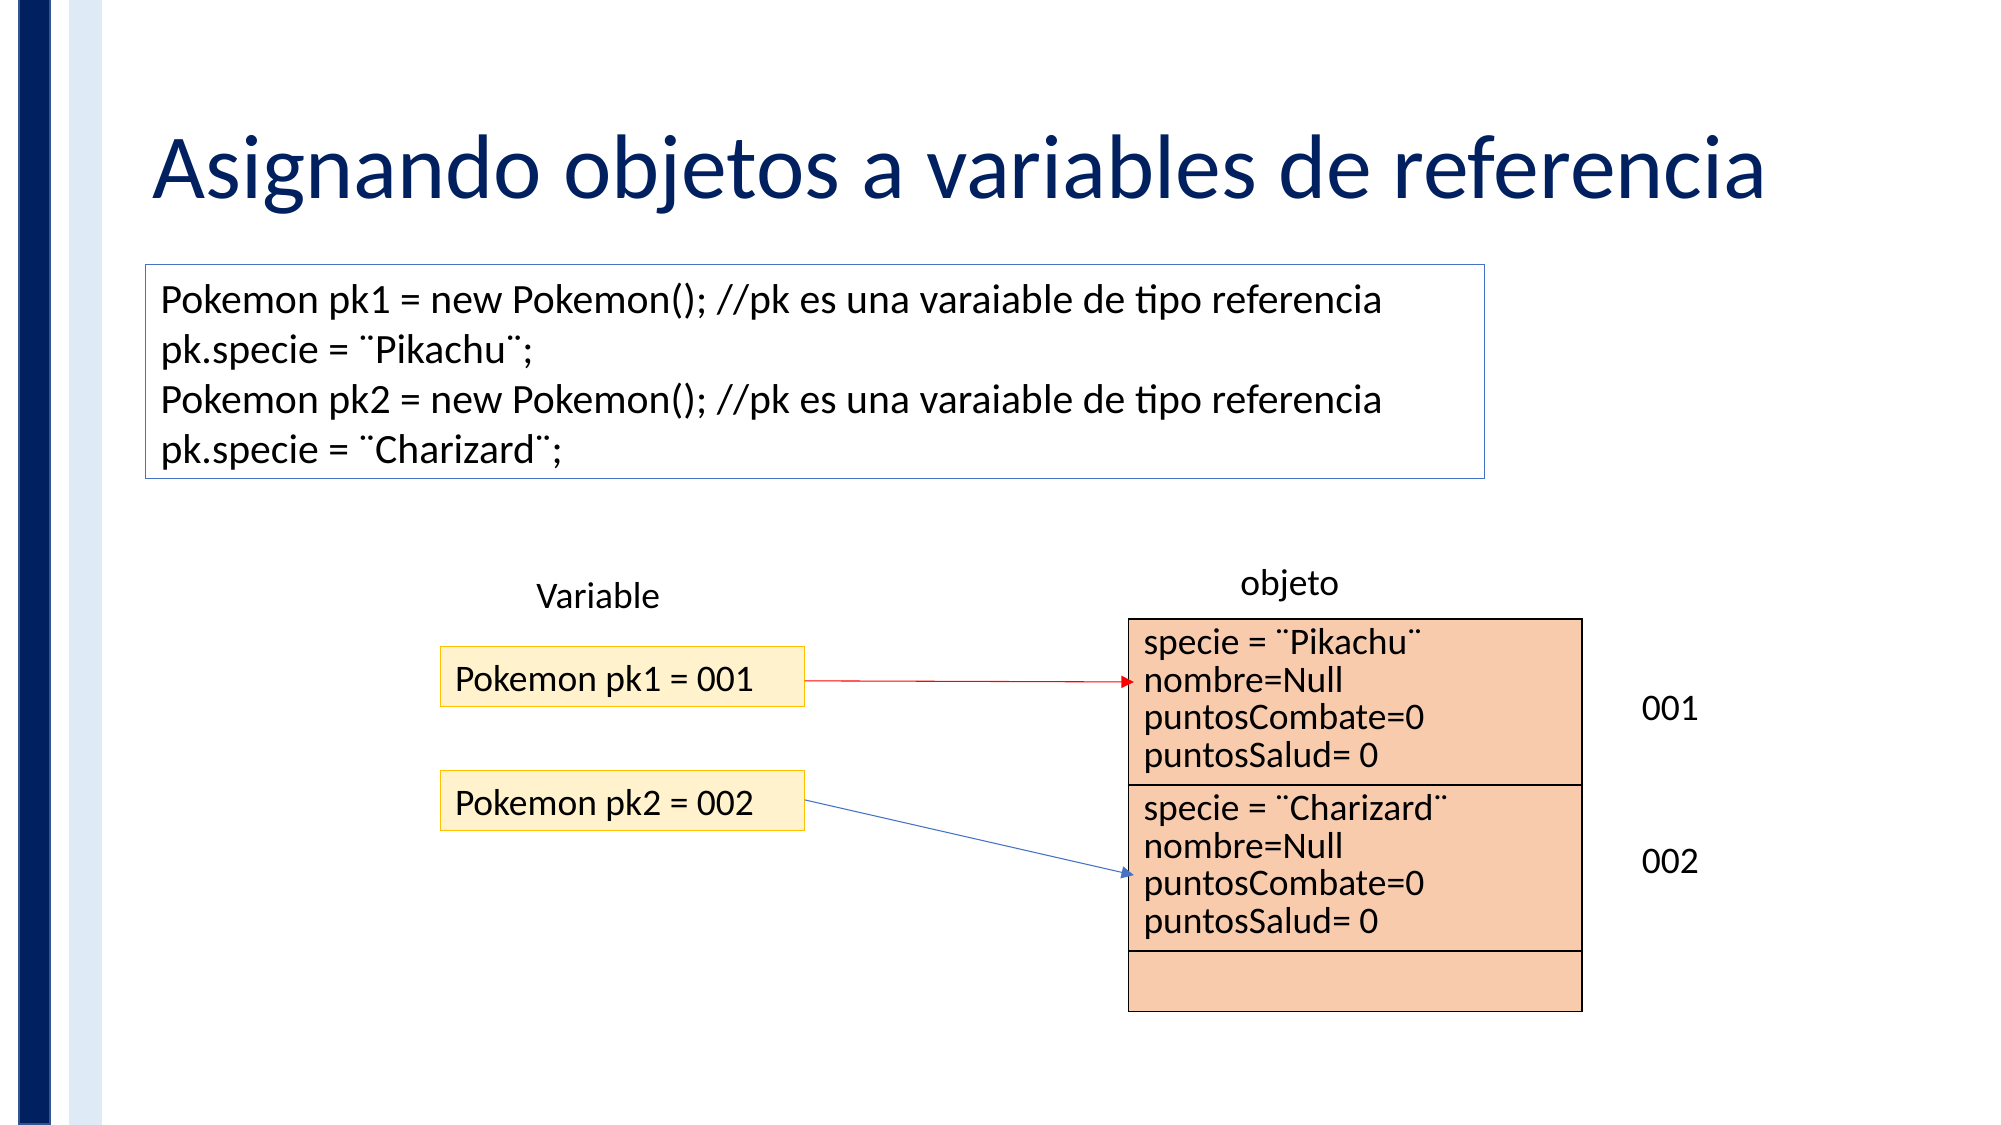

# Asignando objetos a variables de referencia
Pokemon pk1 = new Pokemon(); //pk es una varaiable de tipo referencia
pk.specie = ¨Pikachu¨;
Pokemon pk2 = new Pokemon(); //pk es una varaiable de tipo referencia
pk.specie = ¨Charizard¨;
objeto
Variable
| specie = ¨Pikachu¨ nombre=Null puntosCombate=0 puntosSalud= 0 |
| --- |
| specie = ¨Charizard¨ nombre=Null puntosCombate=0 puntosSalud= 0 |
|  |
Pokemon pk1 = 001
001
Pokemon pk2 = 002
002